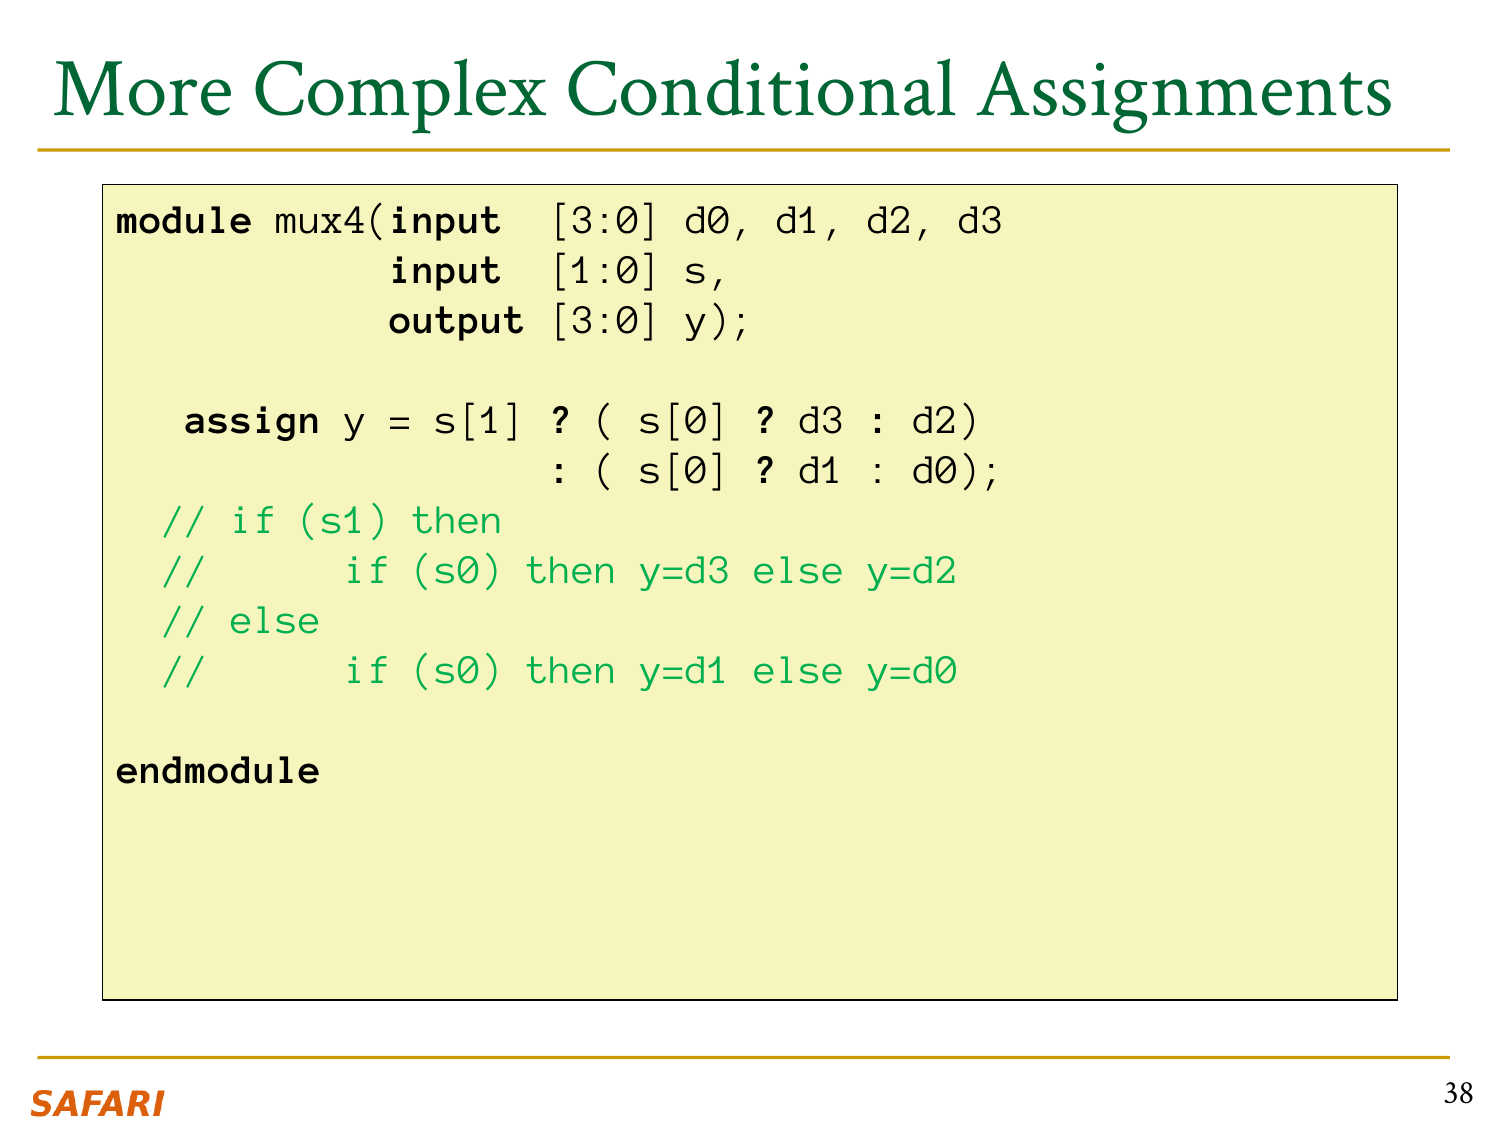

# More Complex Conditional Assignments

module mux4(input  [3:0] d0, d1, d2, d3
            input  [1:0] s,
            output [3:0] y);

   assign y = s[1] ? ( s[0] ? d3 : d2)
                   : ( s[0] ? d1 : d0);
  // if (s1) then
  //      if (s0) then y=d3 else y=d2
  // else
  //      if (s0) then y=d1 else y=d0

endmodule

38